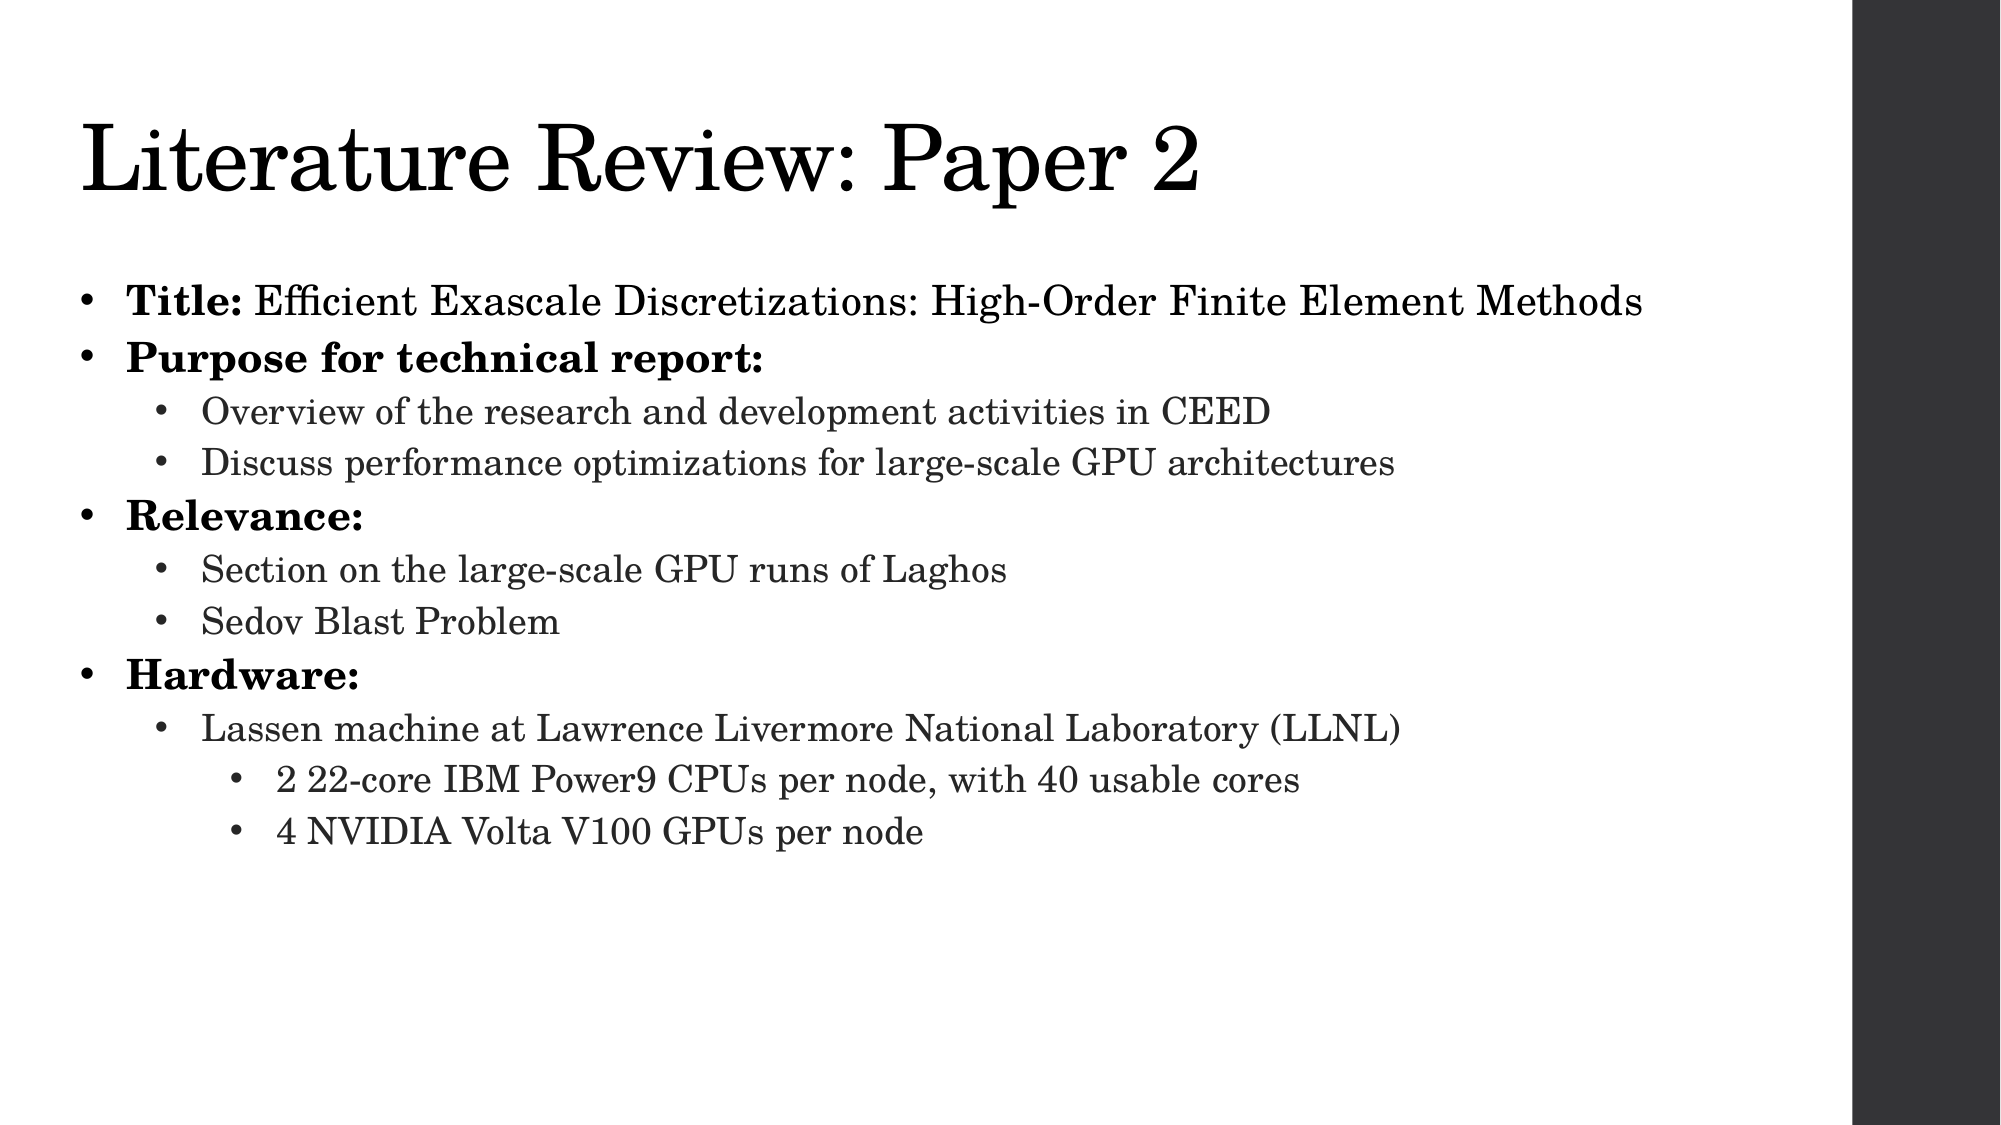

# Literature Review: Paper 2
Title: Efficient Exascale Discretizations: High-Order Finite Element Methods
Purpose for technical report:
Overview of the research and development activities in CEED
Discuss performance optimizations for large-scale GPU architectures
Relevance:
Section on the large-scale GPU runs of Laghos
Sedov Blast Problem
Hardware:
Lassen machine at Lawrence Livermore National Laboratory (LLNL)
2 22-core IBM Power9 CPUs per node, with 40 usable cores
4 NVIDIA Volta V100 GPUs per node